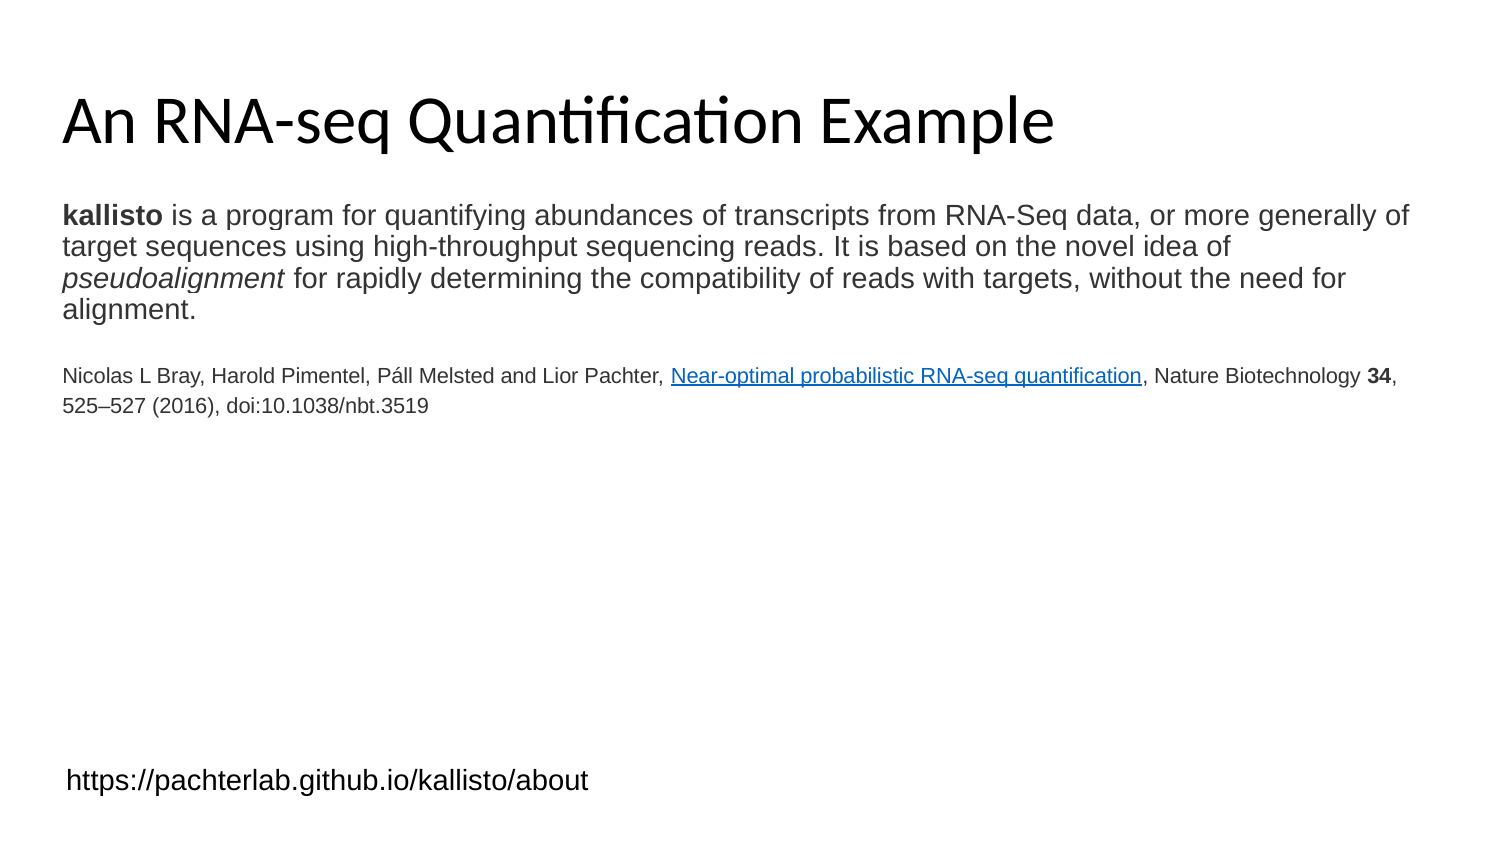

# An RNA-seq Quantification Example
kallisto is a program for quantifying abundances of transcripts from RNA-Seq data, or more generally of target sequences using high-throughput sequencing reads. It is based on the novel idea of pseudoalignment for rapidly determining the compatibility of reads with targets, without the need for alignment.

Nicolas L Bray, Harold Pimentel, Páll Melsted and Lior Pachter, Near-optimal probabilistic RNA-seq quantification, Nature Biotechnology 34, 525–527 (2016), doi:10.1038/nbt.3519

https://pachterlab.github.io/kallisto/about